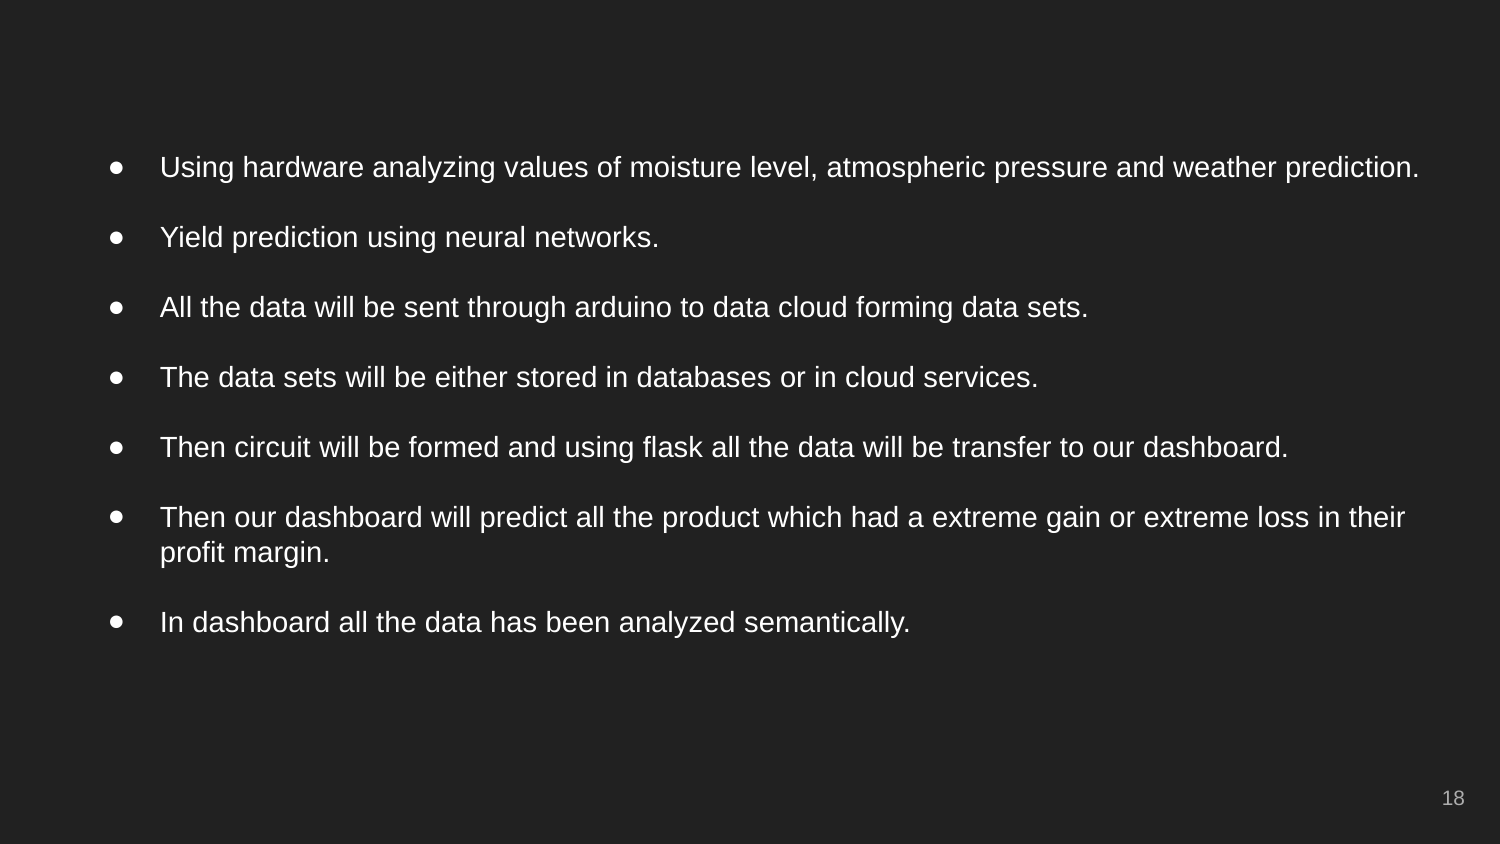

Using hardware analyzing values of moisture level, atmospheric pressure and weather prediction.

Yield prediction using neural networks.

All the data will be sent through arduino to data cloud forming data sets.

The data sets will be either stored in databases or in cloud services.

Then circuit will be formed and using flask all the data will be transfer to our dashboard.

Then our dashboard will predict all the product which had a extreme gain or extreme loss in their profit margin.

In dashboard all the data has been analyzed semantically.

18